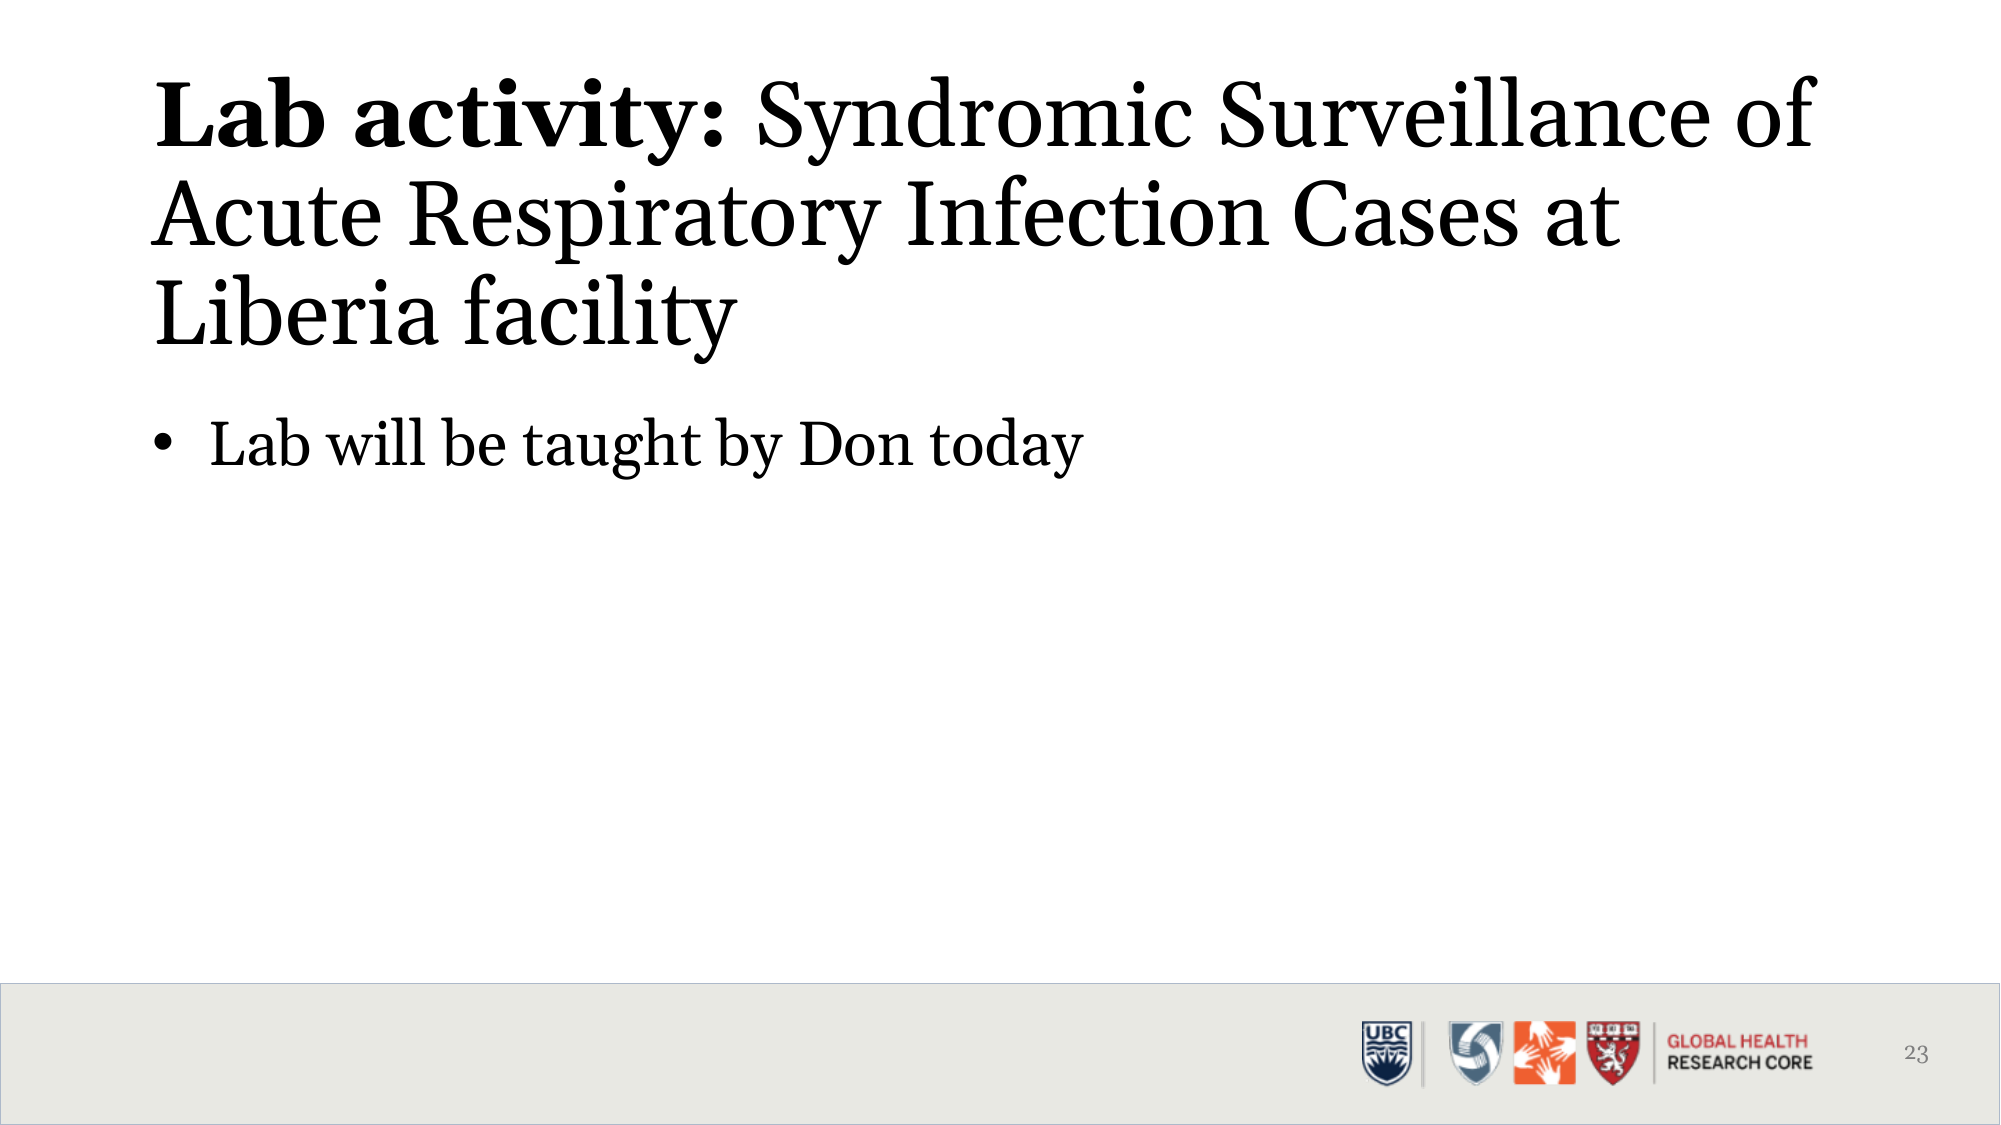

Lab activity: Syndromic Surveillance of Acute Respiratory Infection Cases at Liberia facility
Lab will be taught by Don today